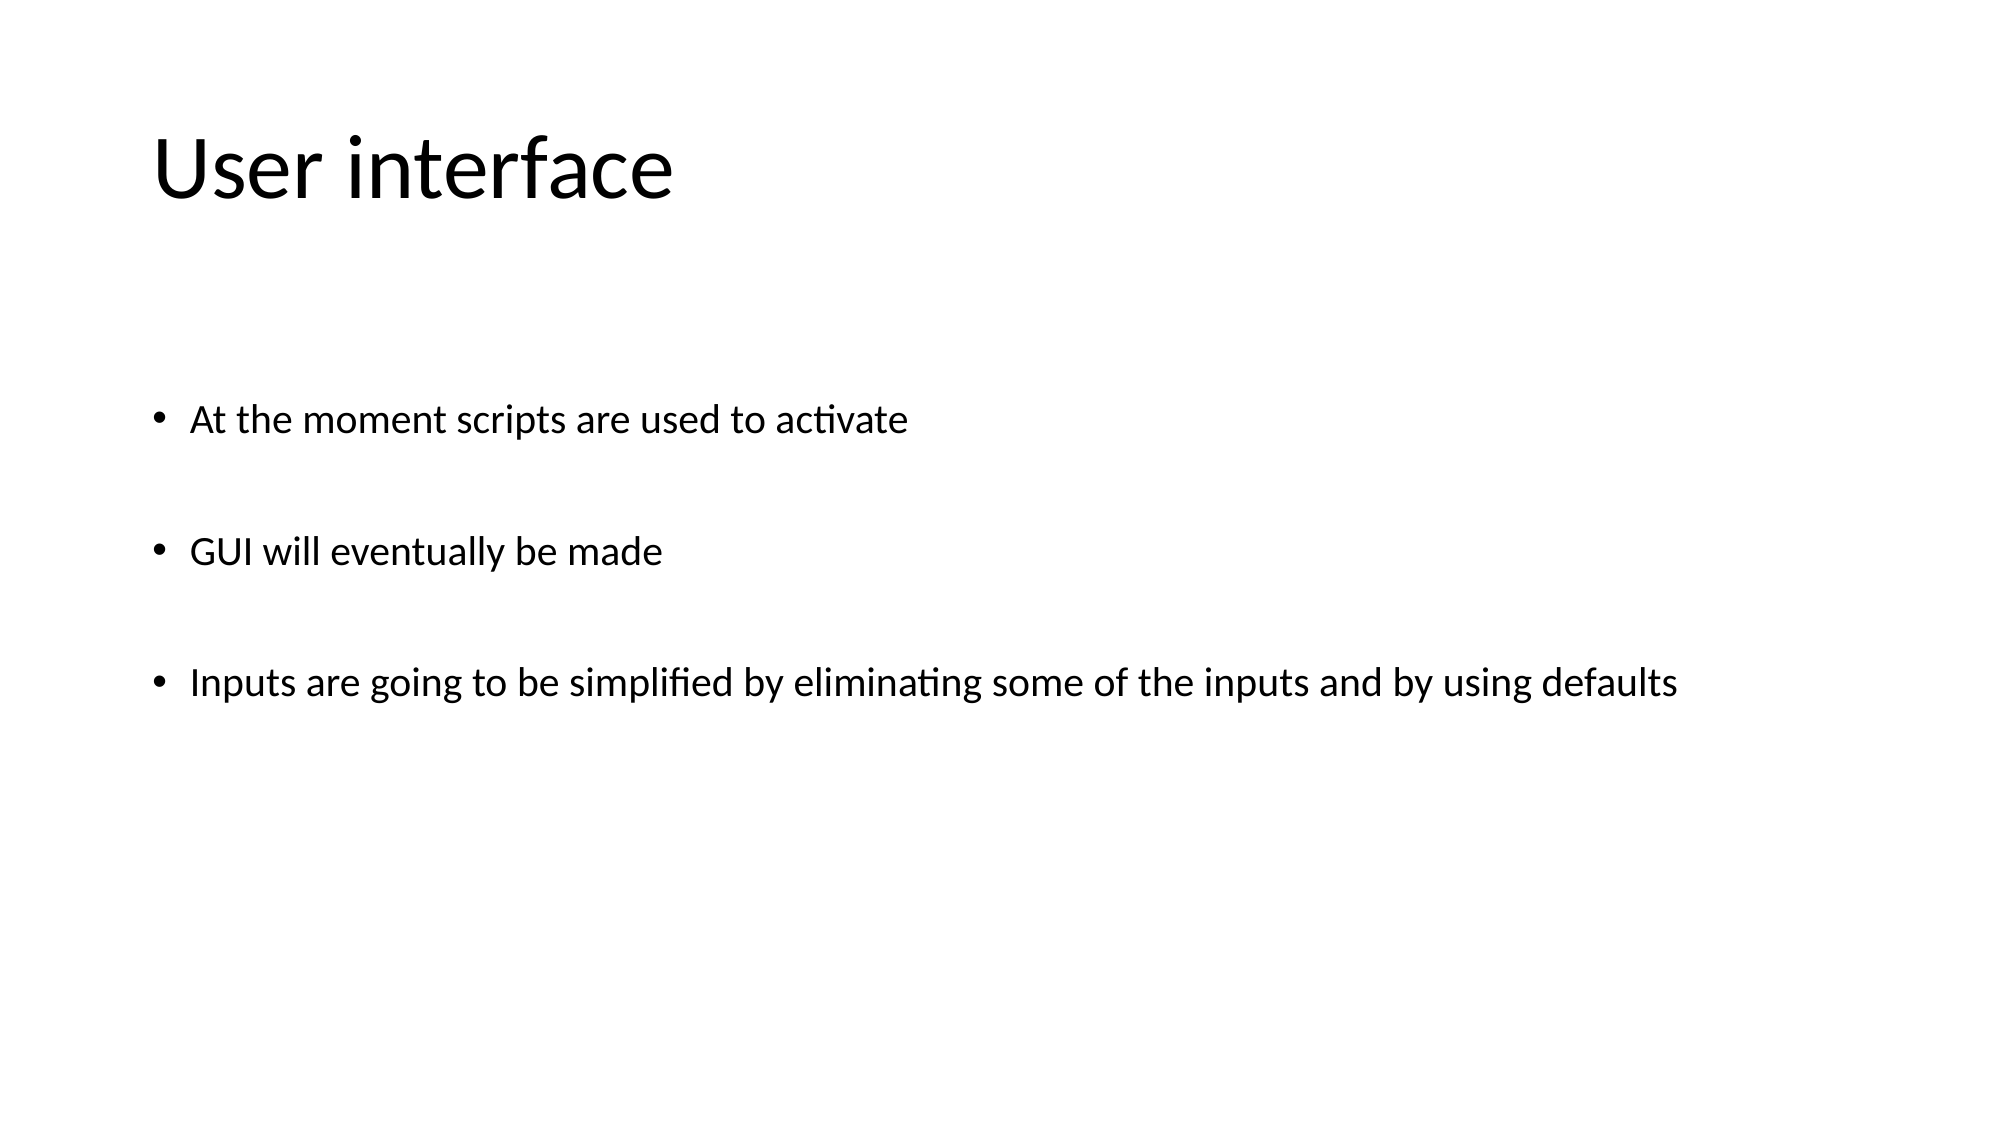

User interface

At the moment scripts are used to activate

GUI will eventually be made

Inputs are going to be simplified by eliminating some of the inputs and by using defaults